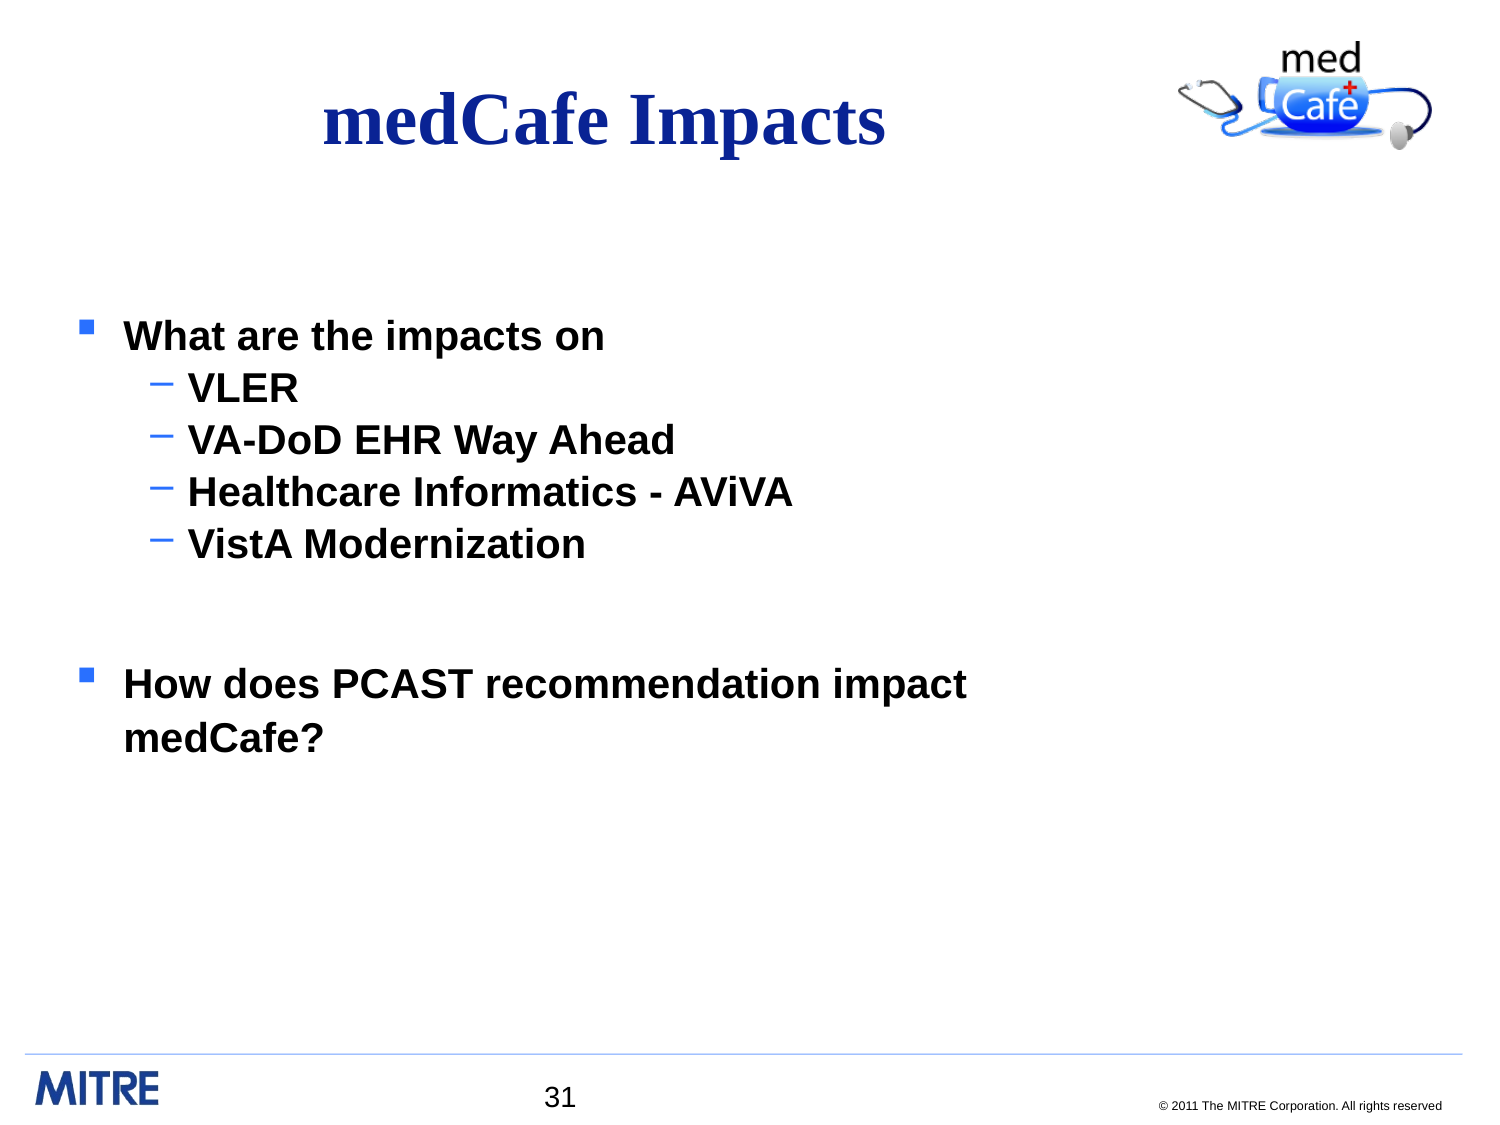

# medCafe Impacts
What are the impacts on
VLER
VA-DoD EHR Way Ahead
Healthcare Informatics - AViVA
VistA Modernization

How does PCAST recommendation impact medCafe?